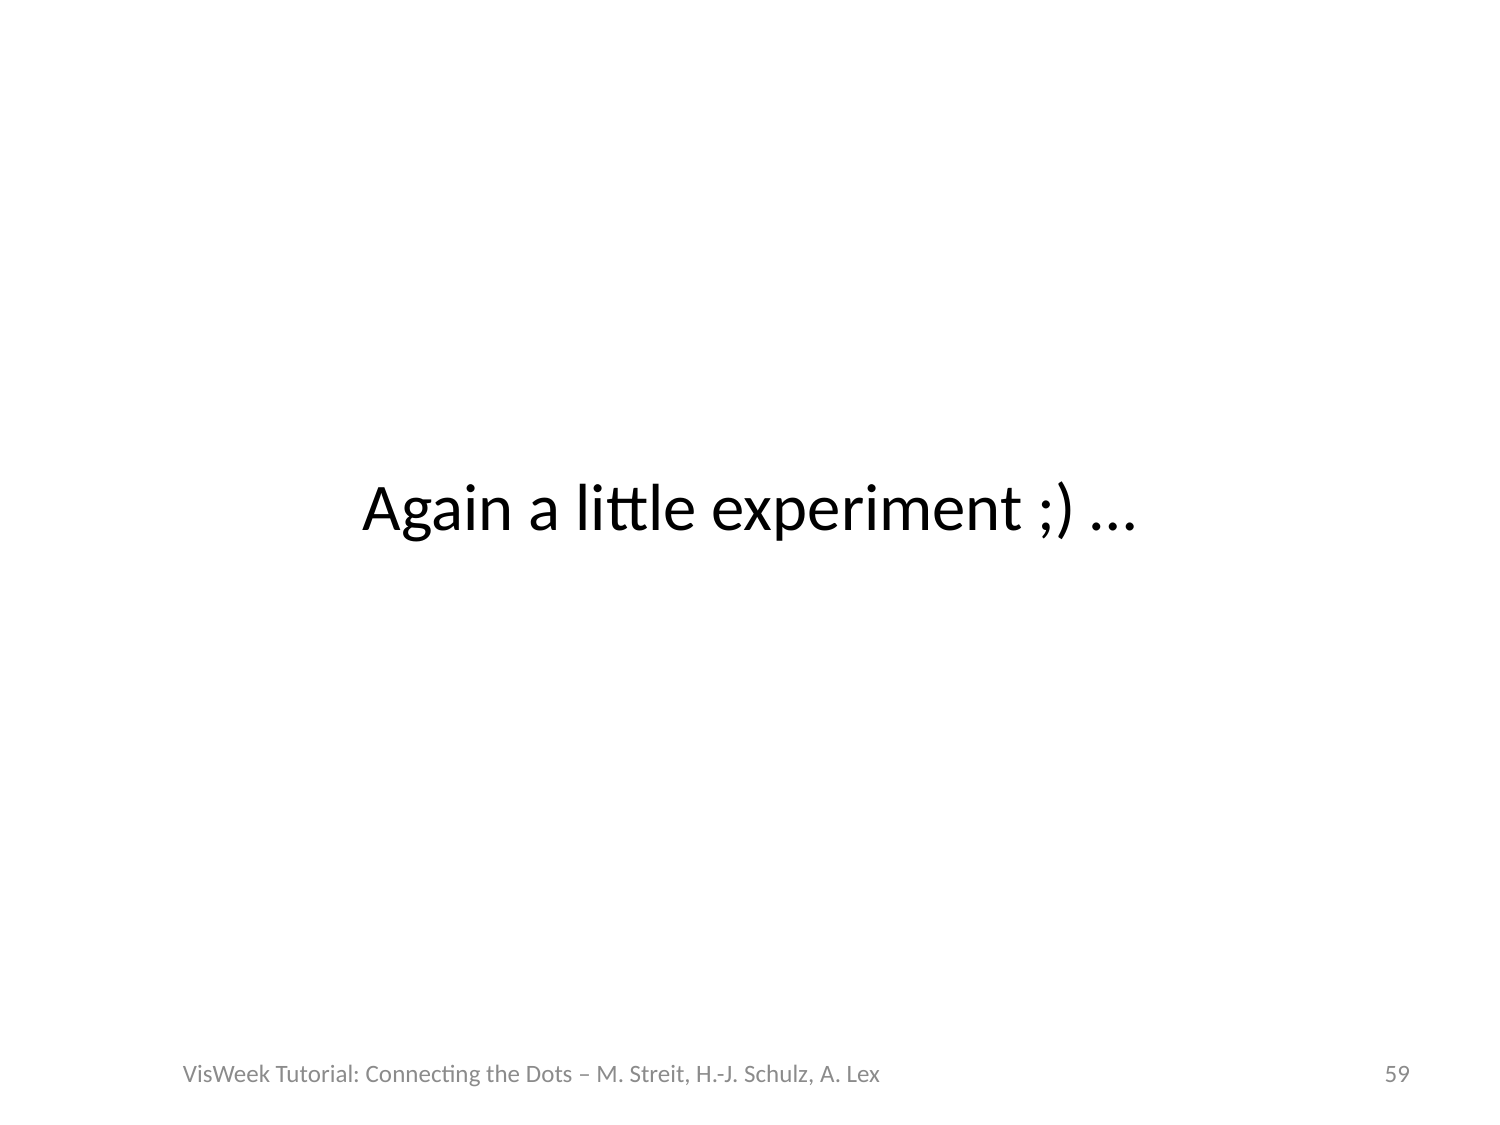

#
Again a little experiment ;) …
VisWeek Tutorial: Connecting the Dots – M. Streit, H.-J. Schulz, A. Lex
59